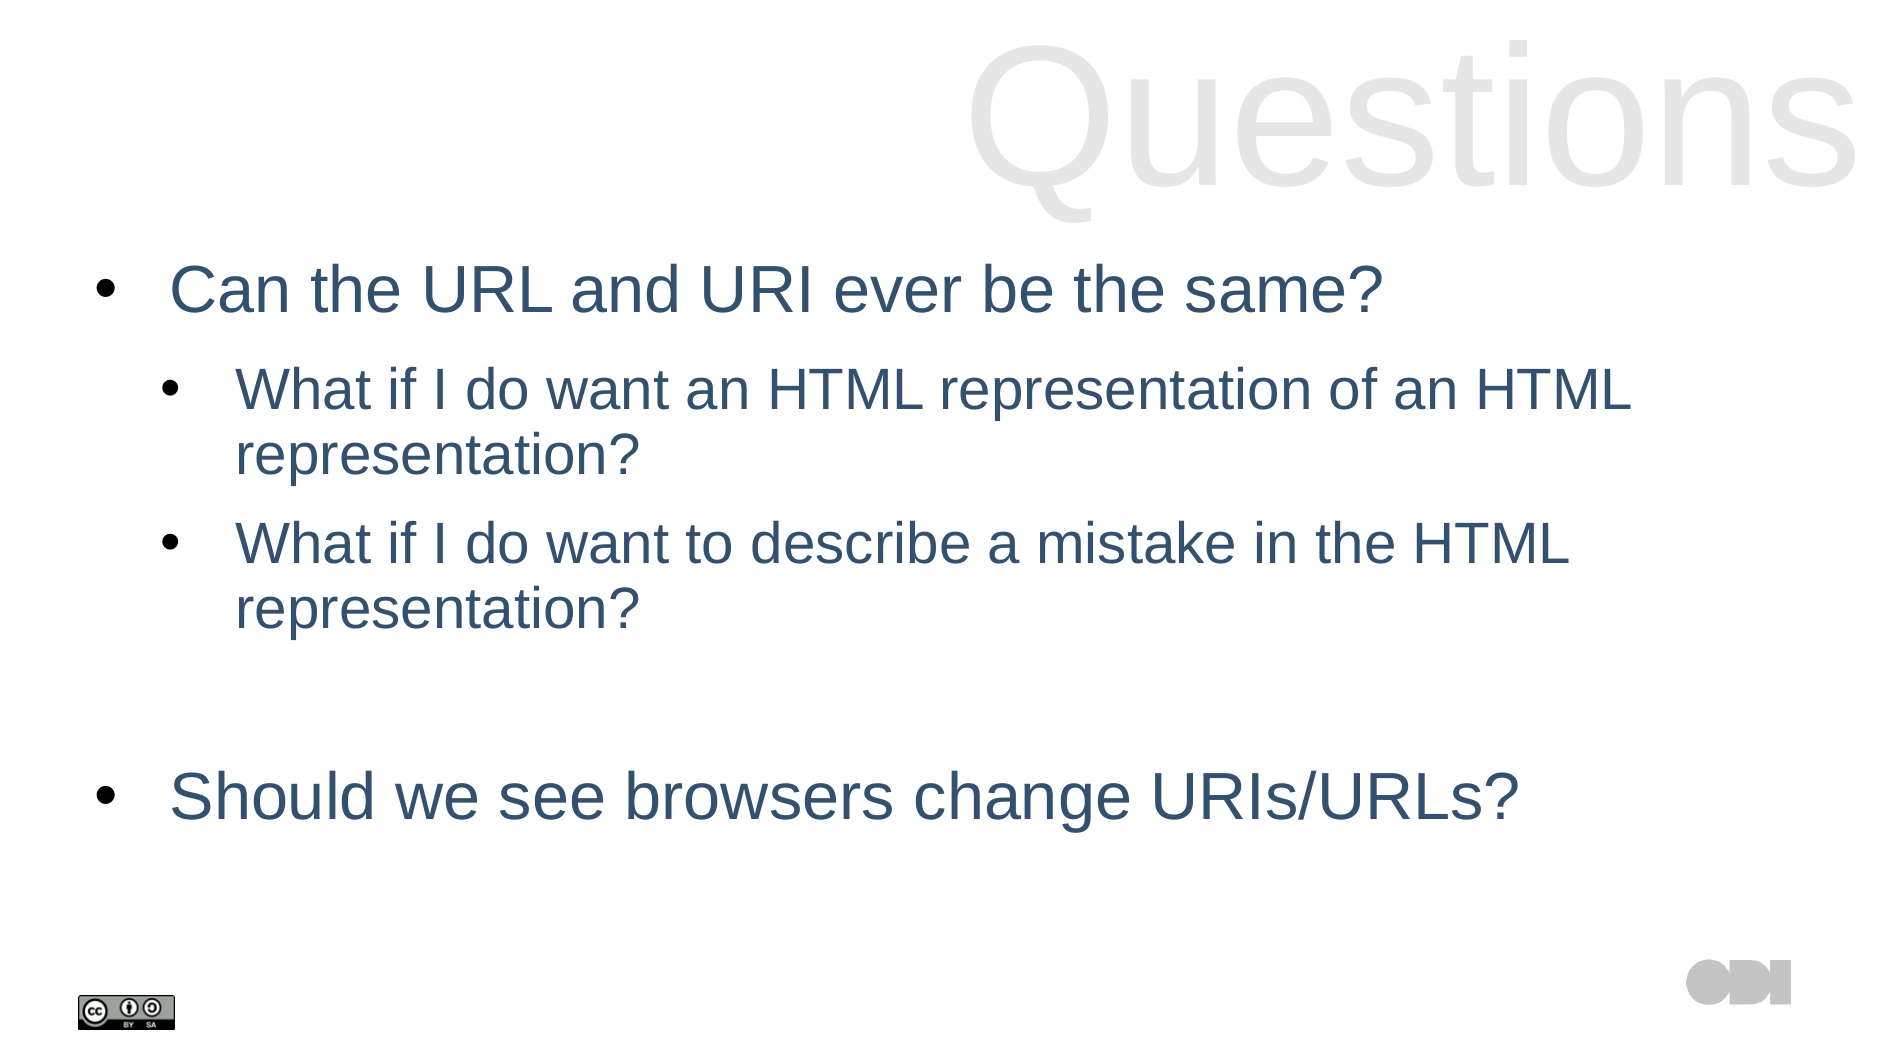

# Questions
Can the URL and URI ever be the same?
What if I do want an HTML representation of an HTML representation?
What if I do want to describe a mistake in the HTML representation?

Should we see browsers change URIs/URLs?